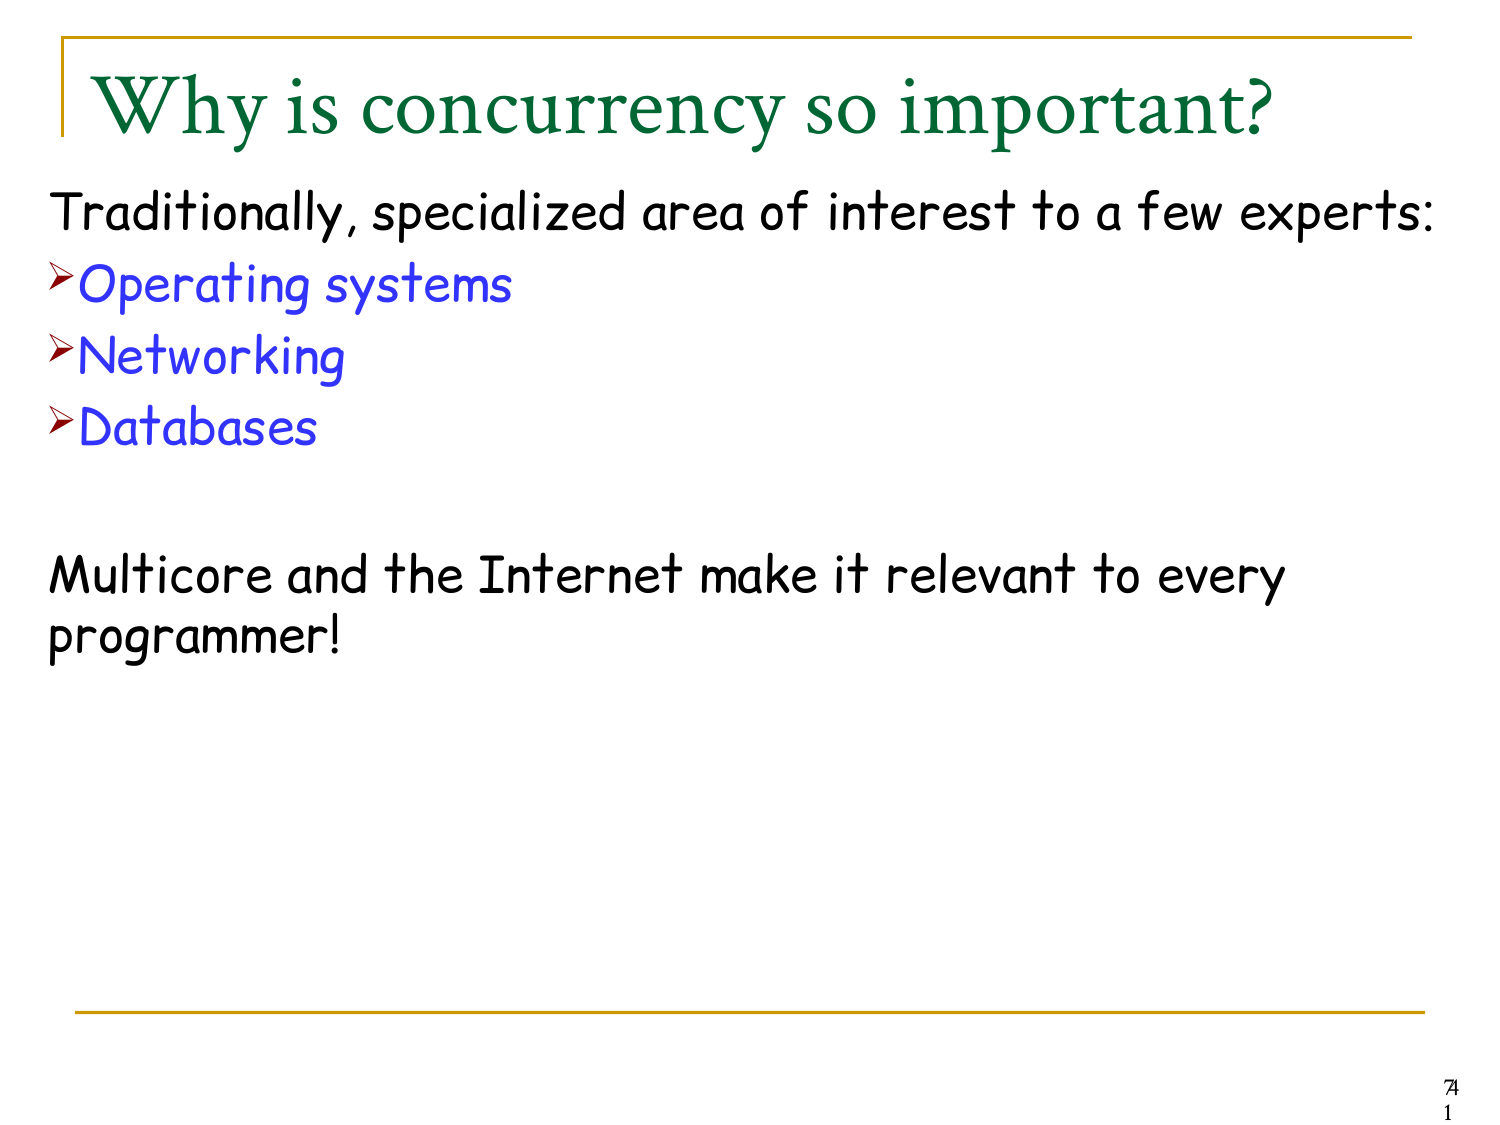

# Why is concurrency so important?
Traditionally, specialized area of interest to a few experts:
Operating systems
Networking
Databases

Multicore and the Internet make it relevant to every programmer!
741